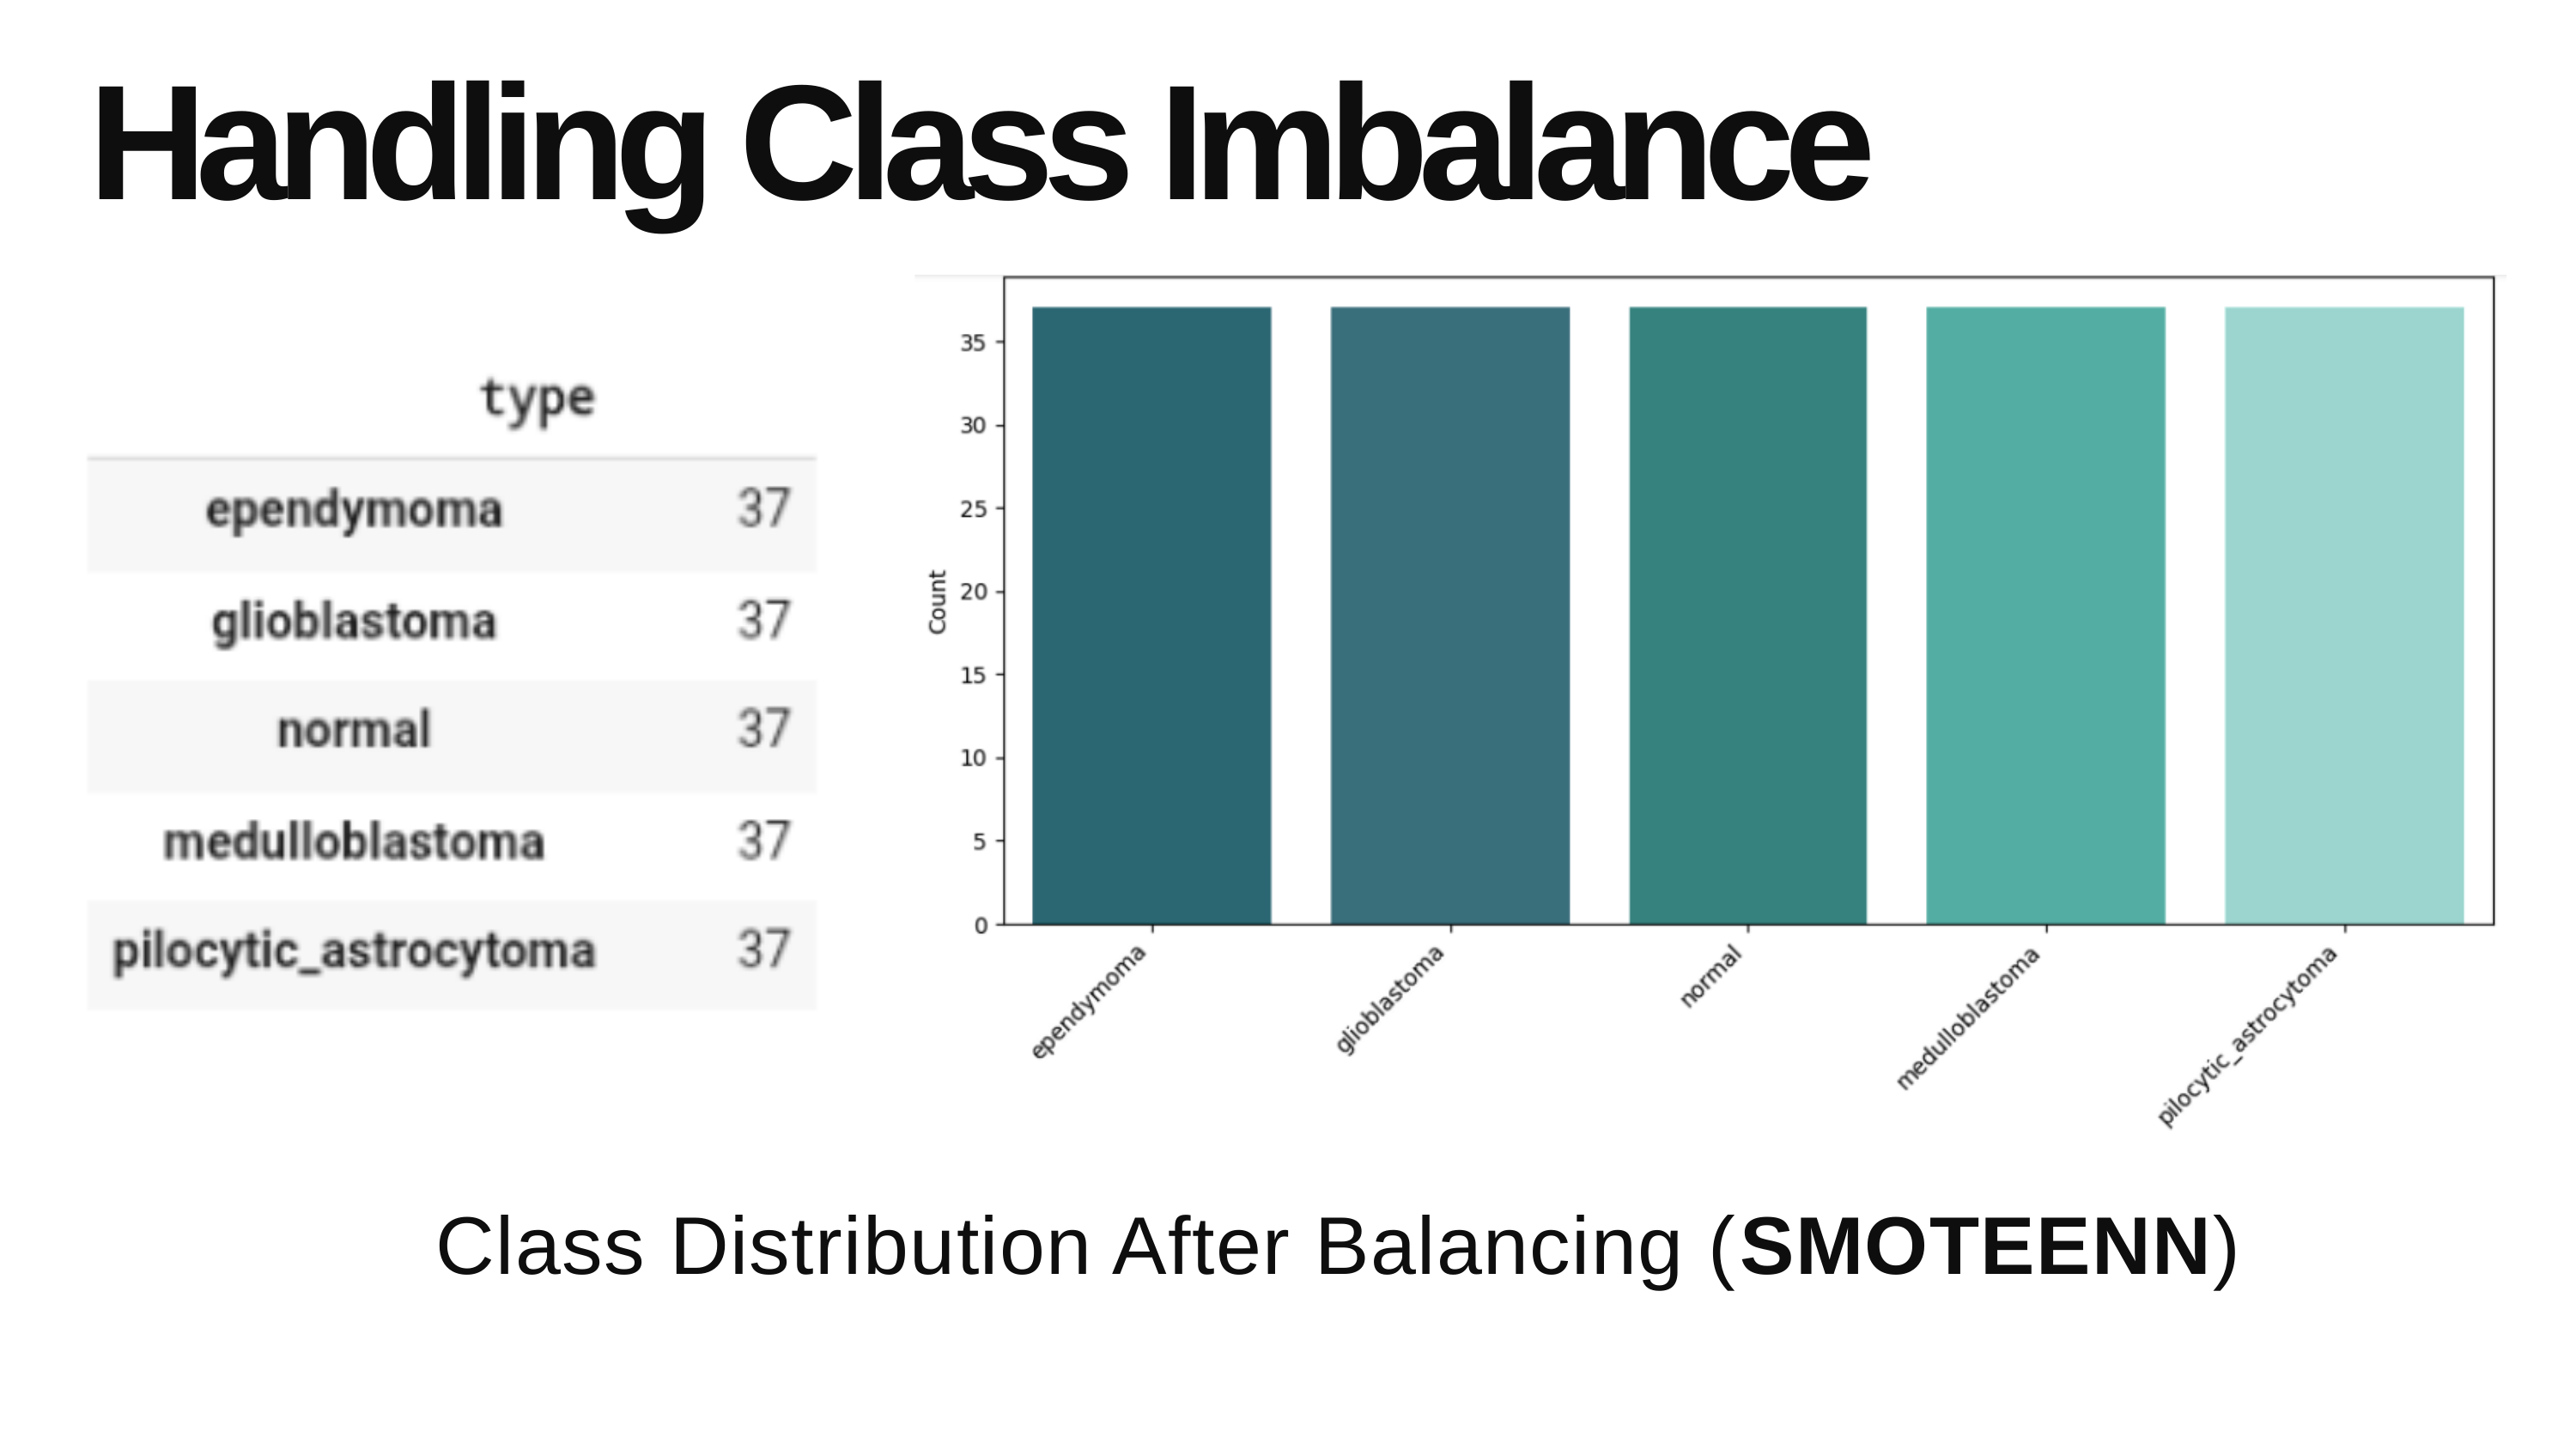

Handling Class Imbalance

Class Distribution After Balancing (SMOTEENN)